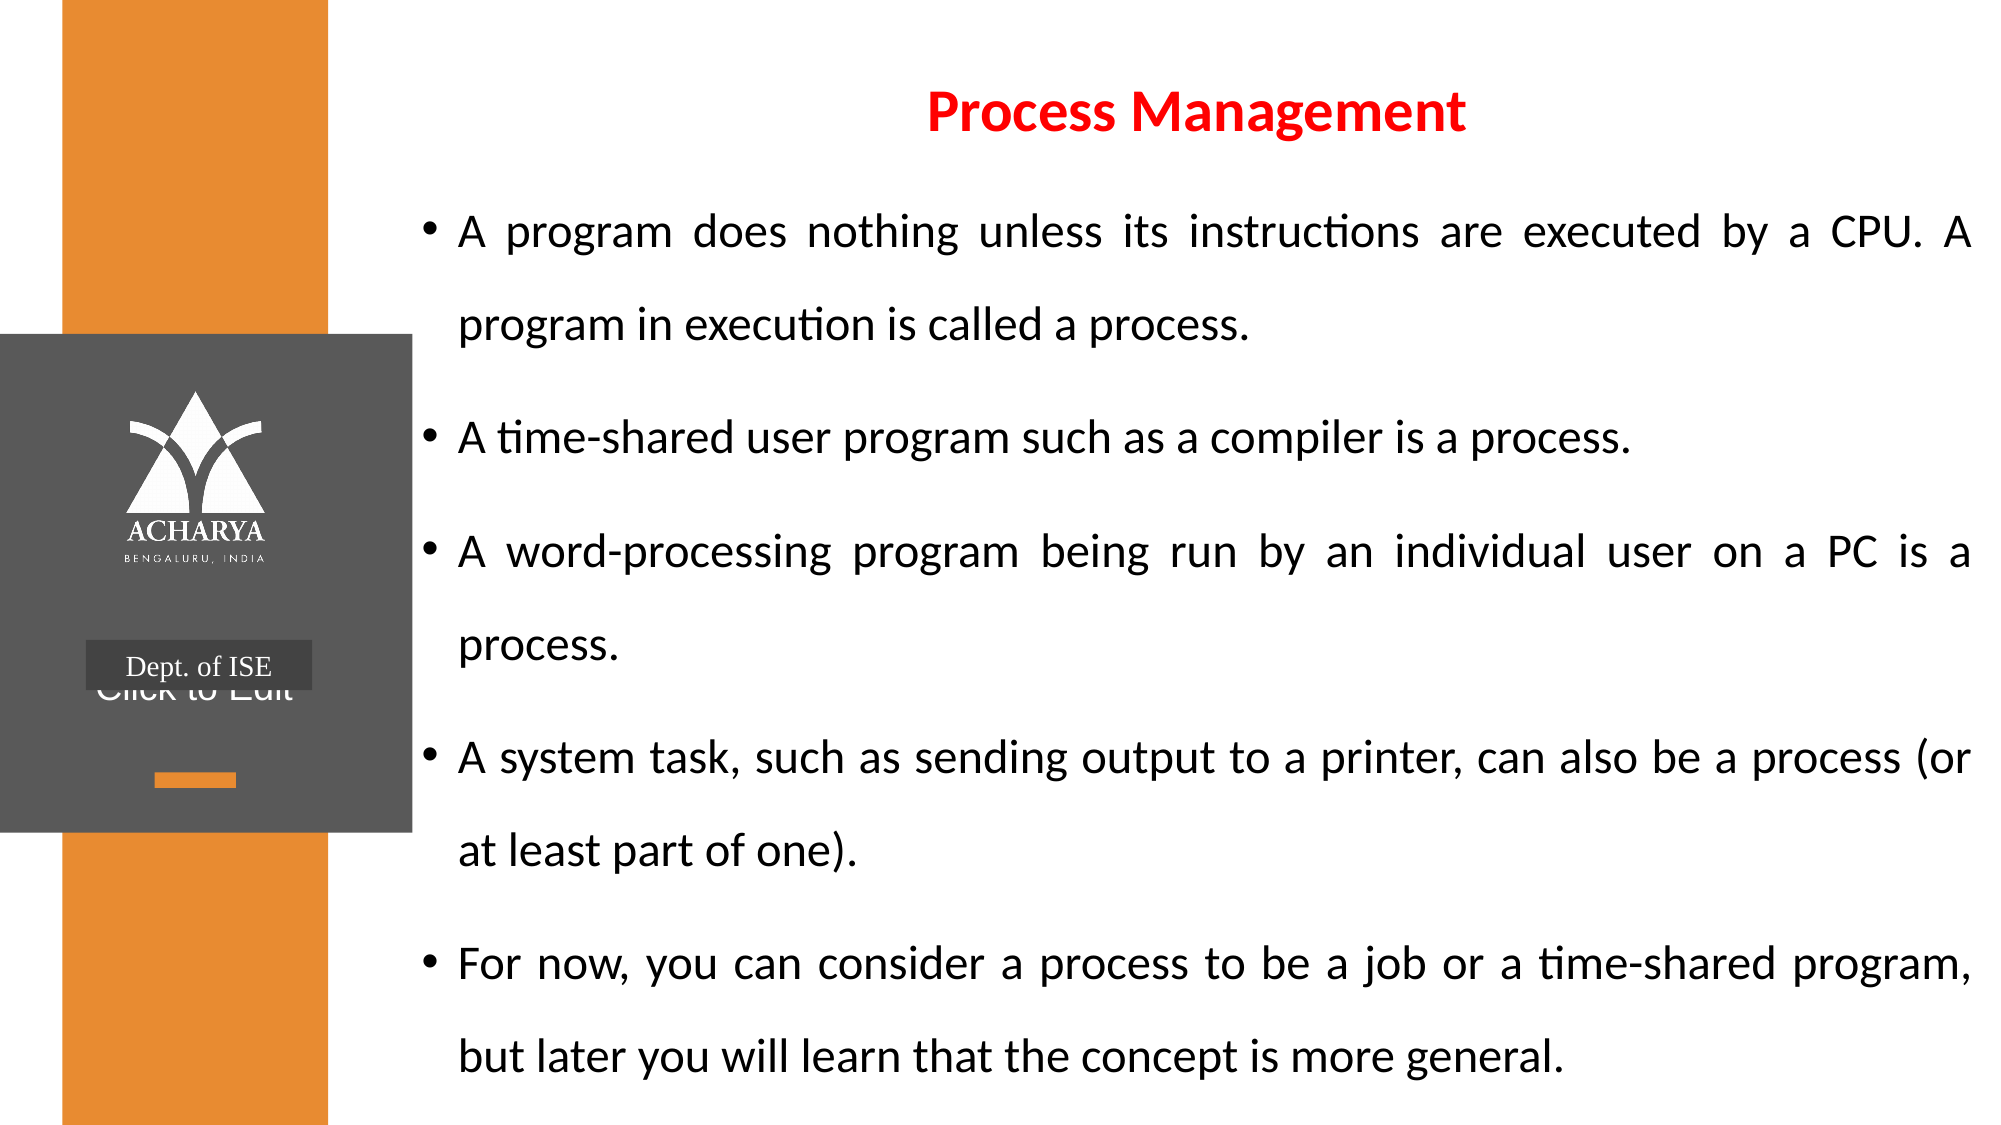

Process Management
A program does nothing unless its instructions are executed by a CPU. A program in execution is called a process.
A time-shared user program such as a compiler is a process.
A word-processing program being run by an individual user on a PC is a process.
A system task, such as sending output to a printer, can also be a process (or at least part of one).
For now, you can consider a process to be a job or a time-shared program, but later you will learn that the concept is more general.

Dept. of ISE